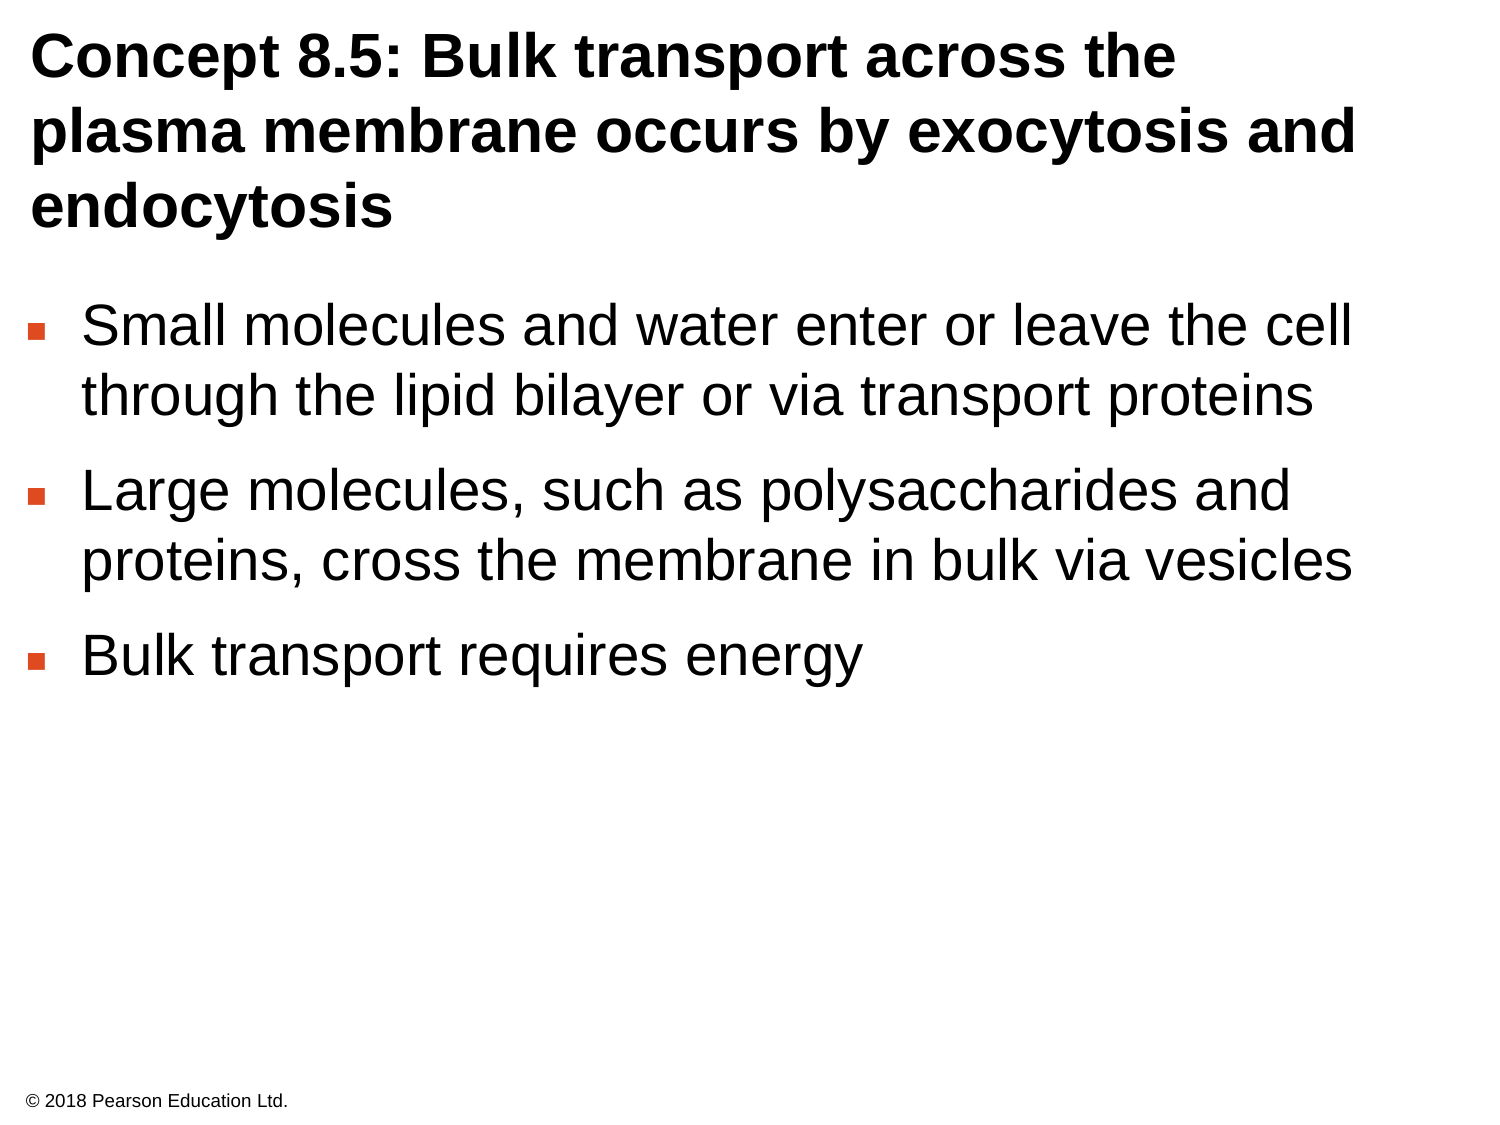

# Concept 8.5: Bulk transport across the plasma membrane occurs by exocytosis and endocytosis
Small molecules and water enter or leave the cell through the lipid bilayer or via transport proteins
Large molecules, such as polysaccharides and proteins, cross the membrane in bulk via vesicles
Bulk transport requires energy

© 2018 Pearson Education Ltd.